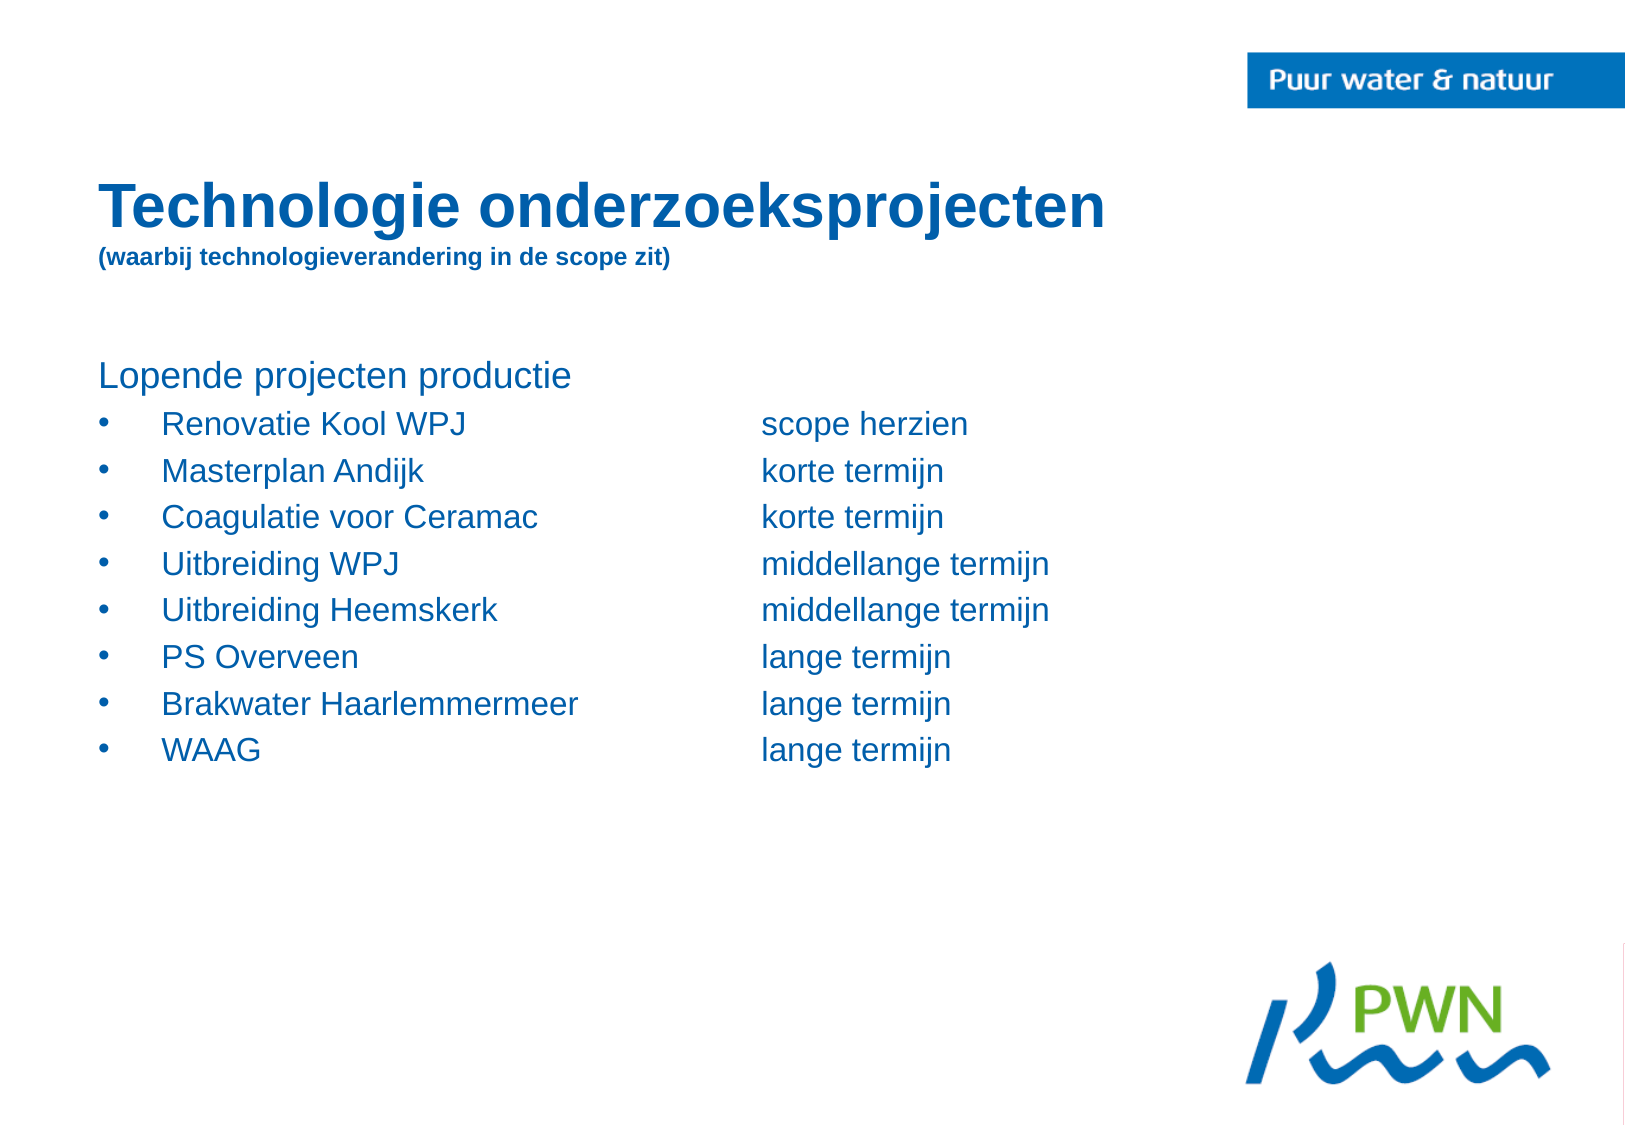

# Technologie onderzoeksprojecten (waarbij technologieverandering in de scope zit)
Lopende projecten productie
Renovatie Kool WPJ		scope herzien
Masterplan Andijk			korte termijn
Coagulatie voor Ceramac		korte termijn
Uitbreiding WPJ			middellange termijn
Uitbreiding Heemskerk		middellange termijn
PS Overveen			lange termijn
Brakwater Haarlemmermeer		lange termijn
WAAG				lange termijn